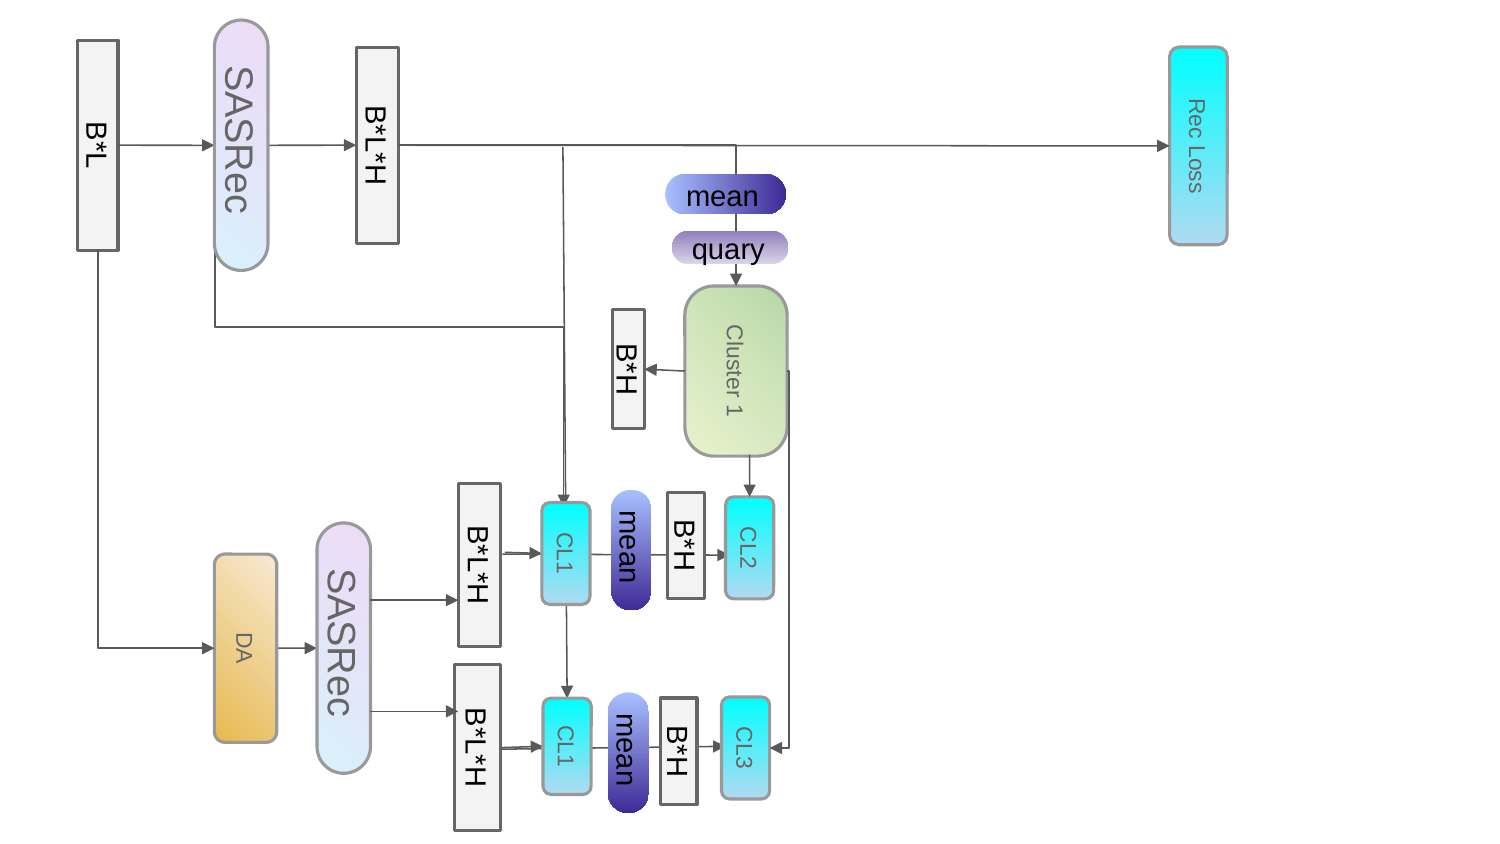

Rec Loss
SASRec
B*L*H
B*L
mean
quary
Cluster 1
B*H
CL2
B*H
CL1
mean
B*L*H
DA
SASRec
CL1
CL3
B*L*H
mean
B*H